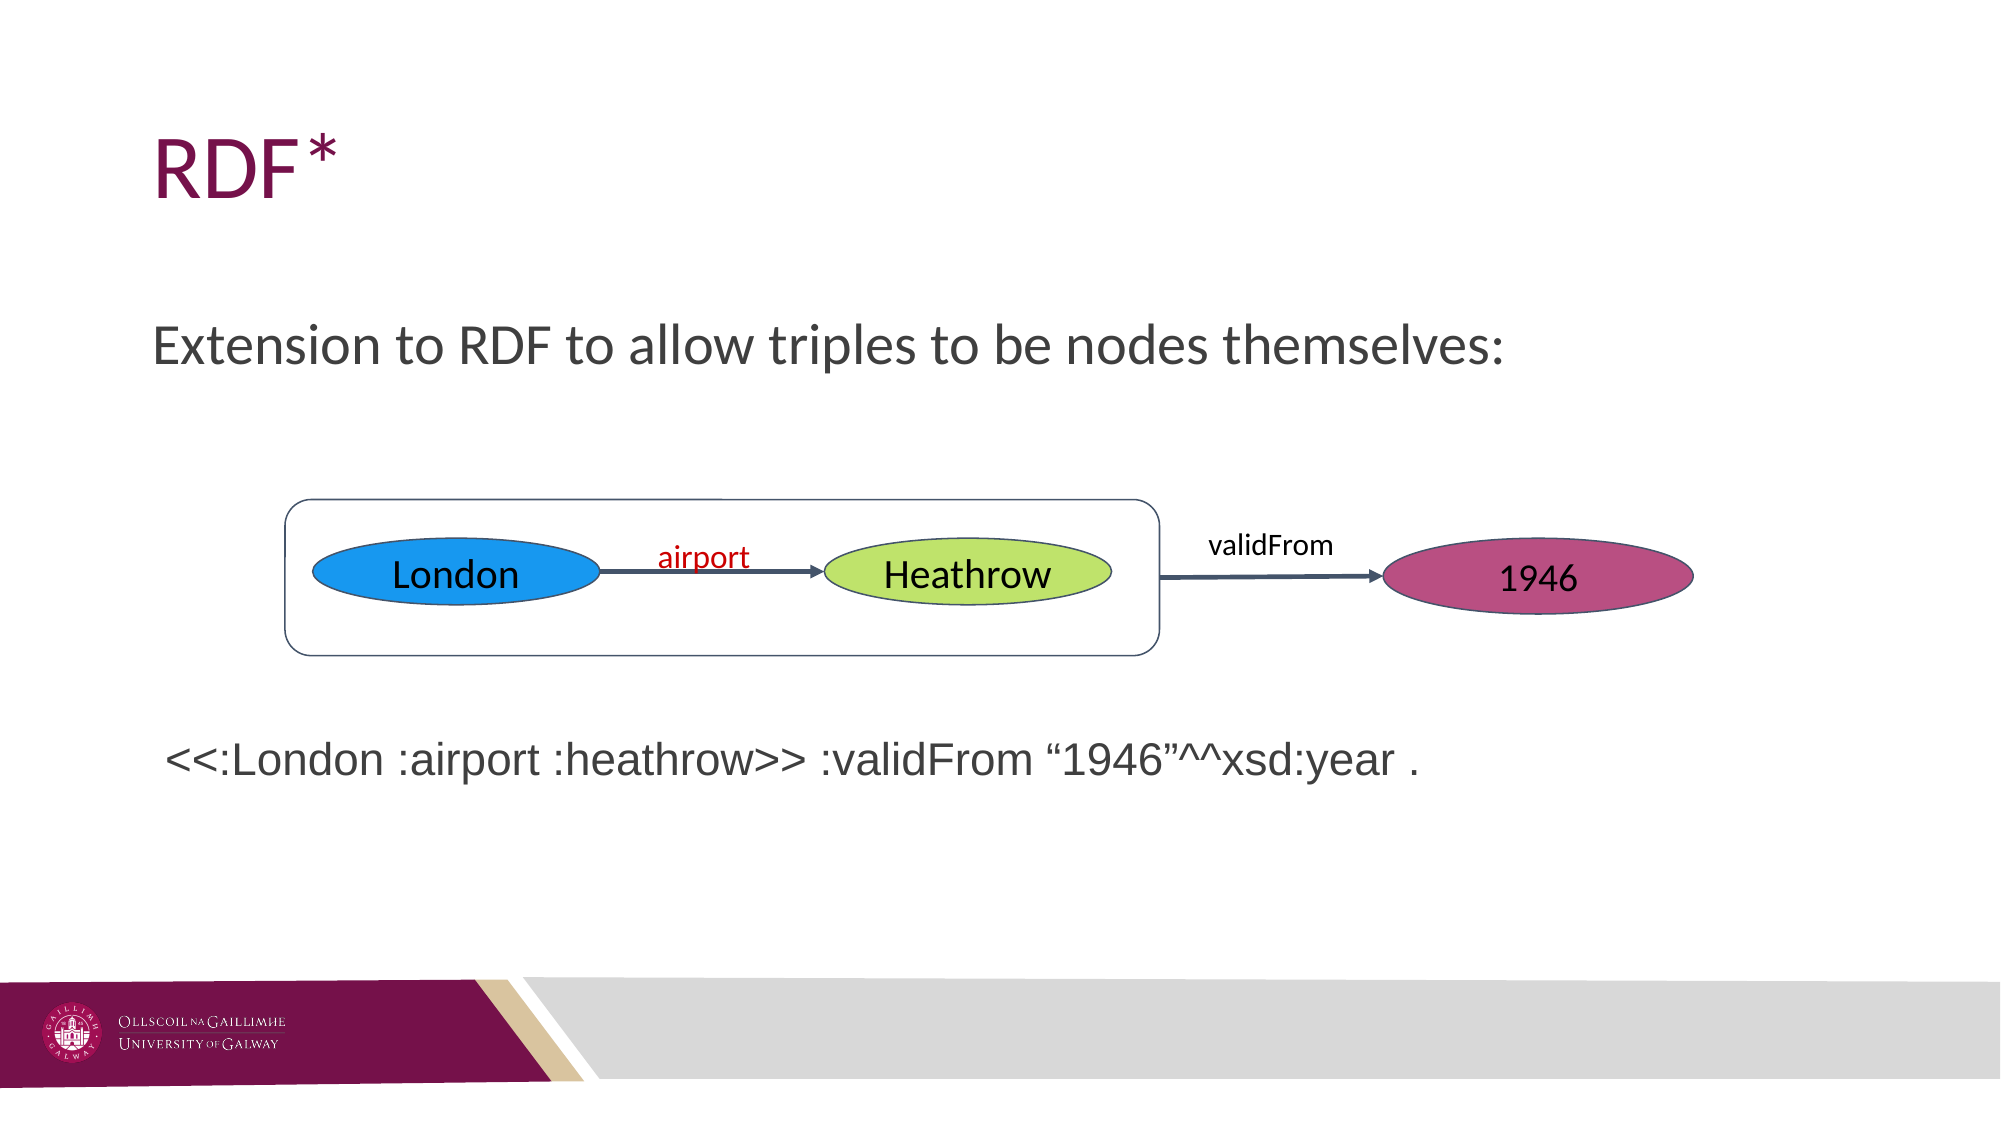

# RDF*
Extension to RDF to allow triples to be nodes themselves:

validFrom
airport
London
Heathrow
1946
<<:London :airport :heathrow>> :validFrom “1946”^^xsd:year .